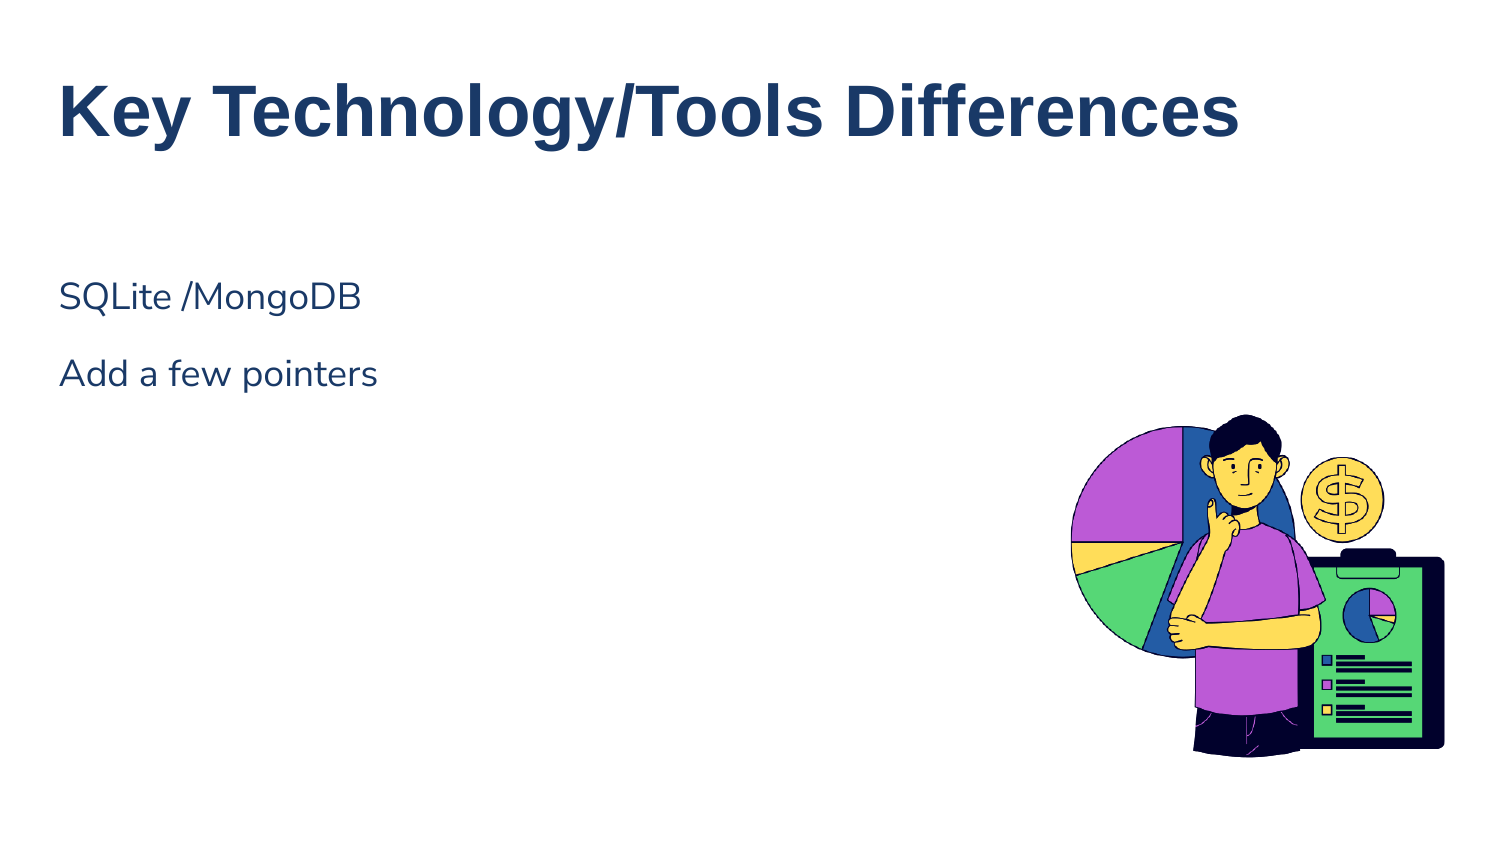

Key Technology/Tools Differences

SQLite /MongoDB
Add a few pointers